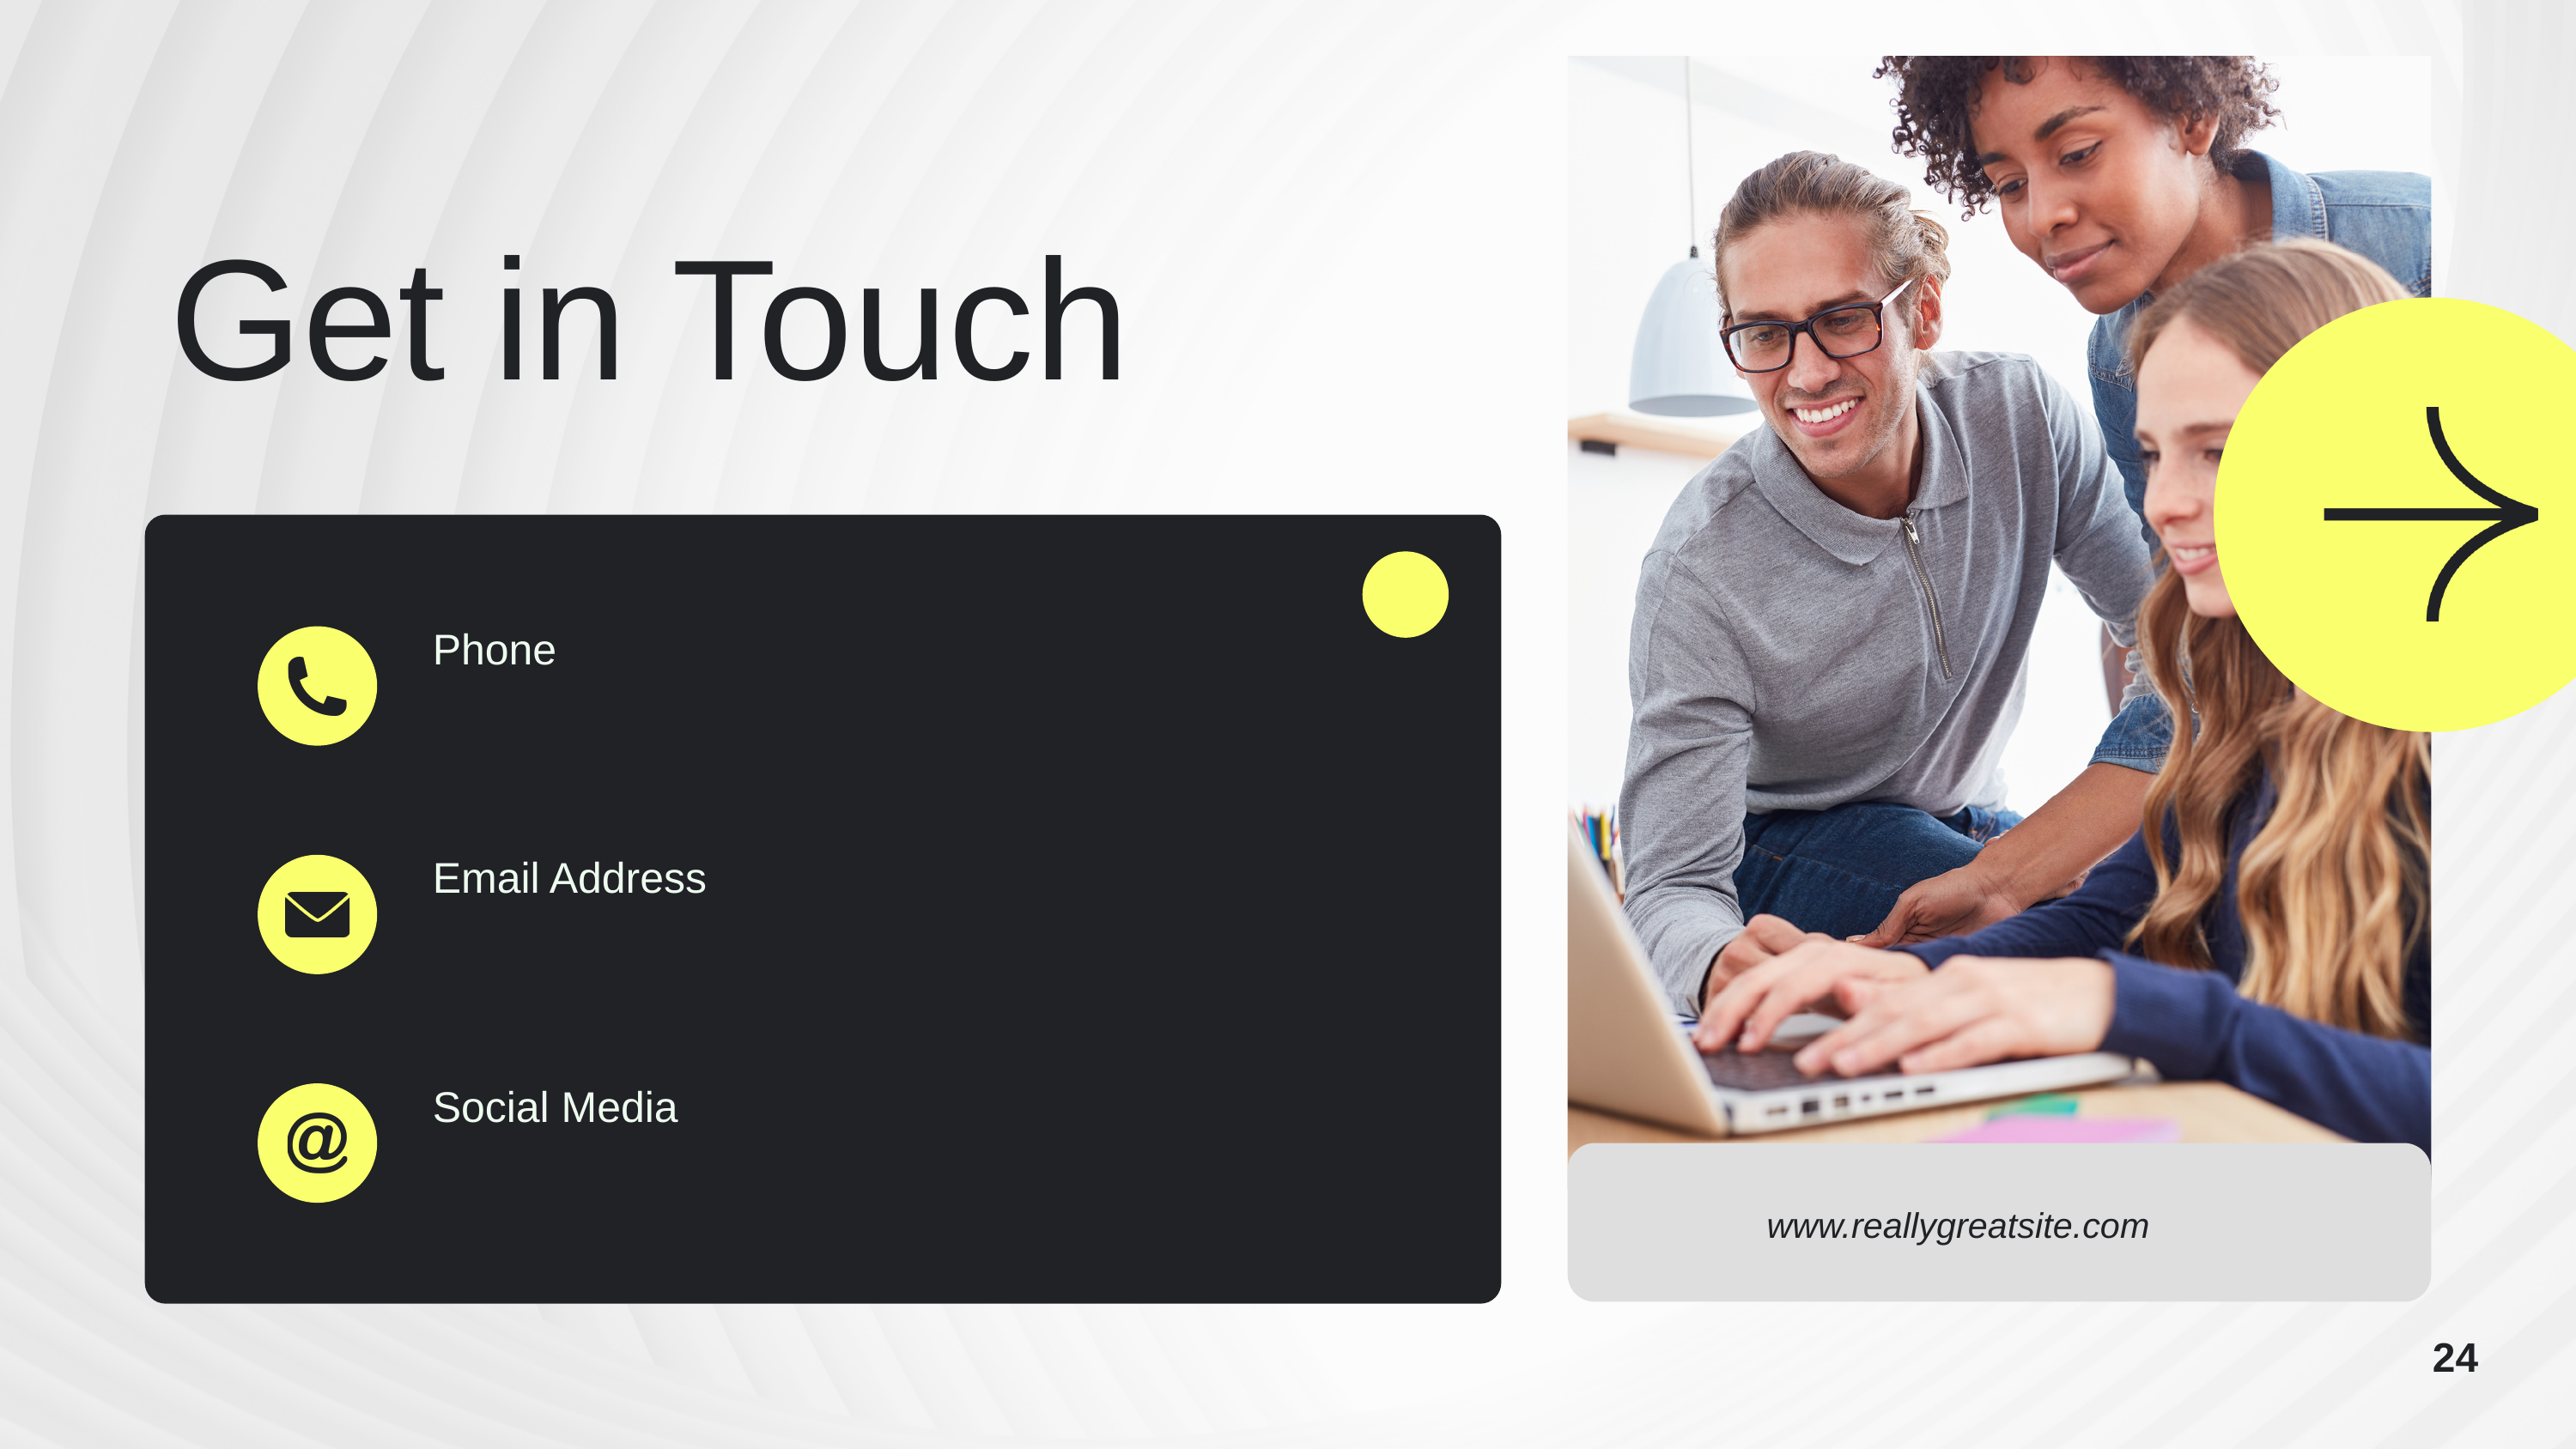

Get in Touch

Phone

Email Address

Social Media

www.reallygreatsite.com
24